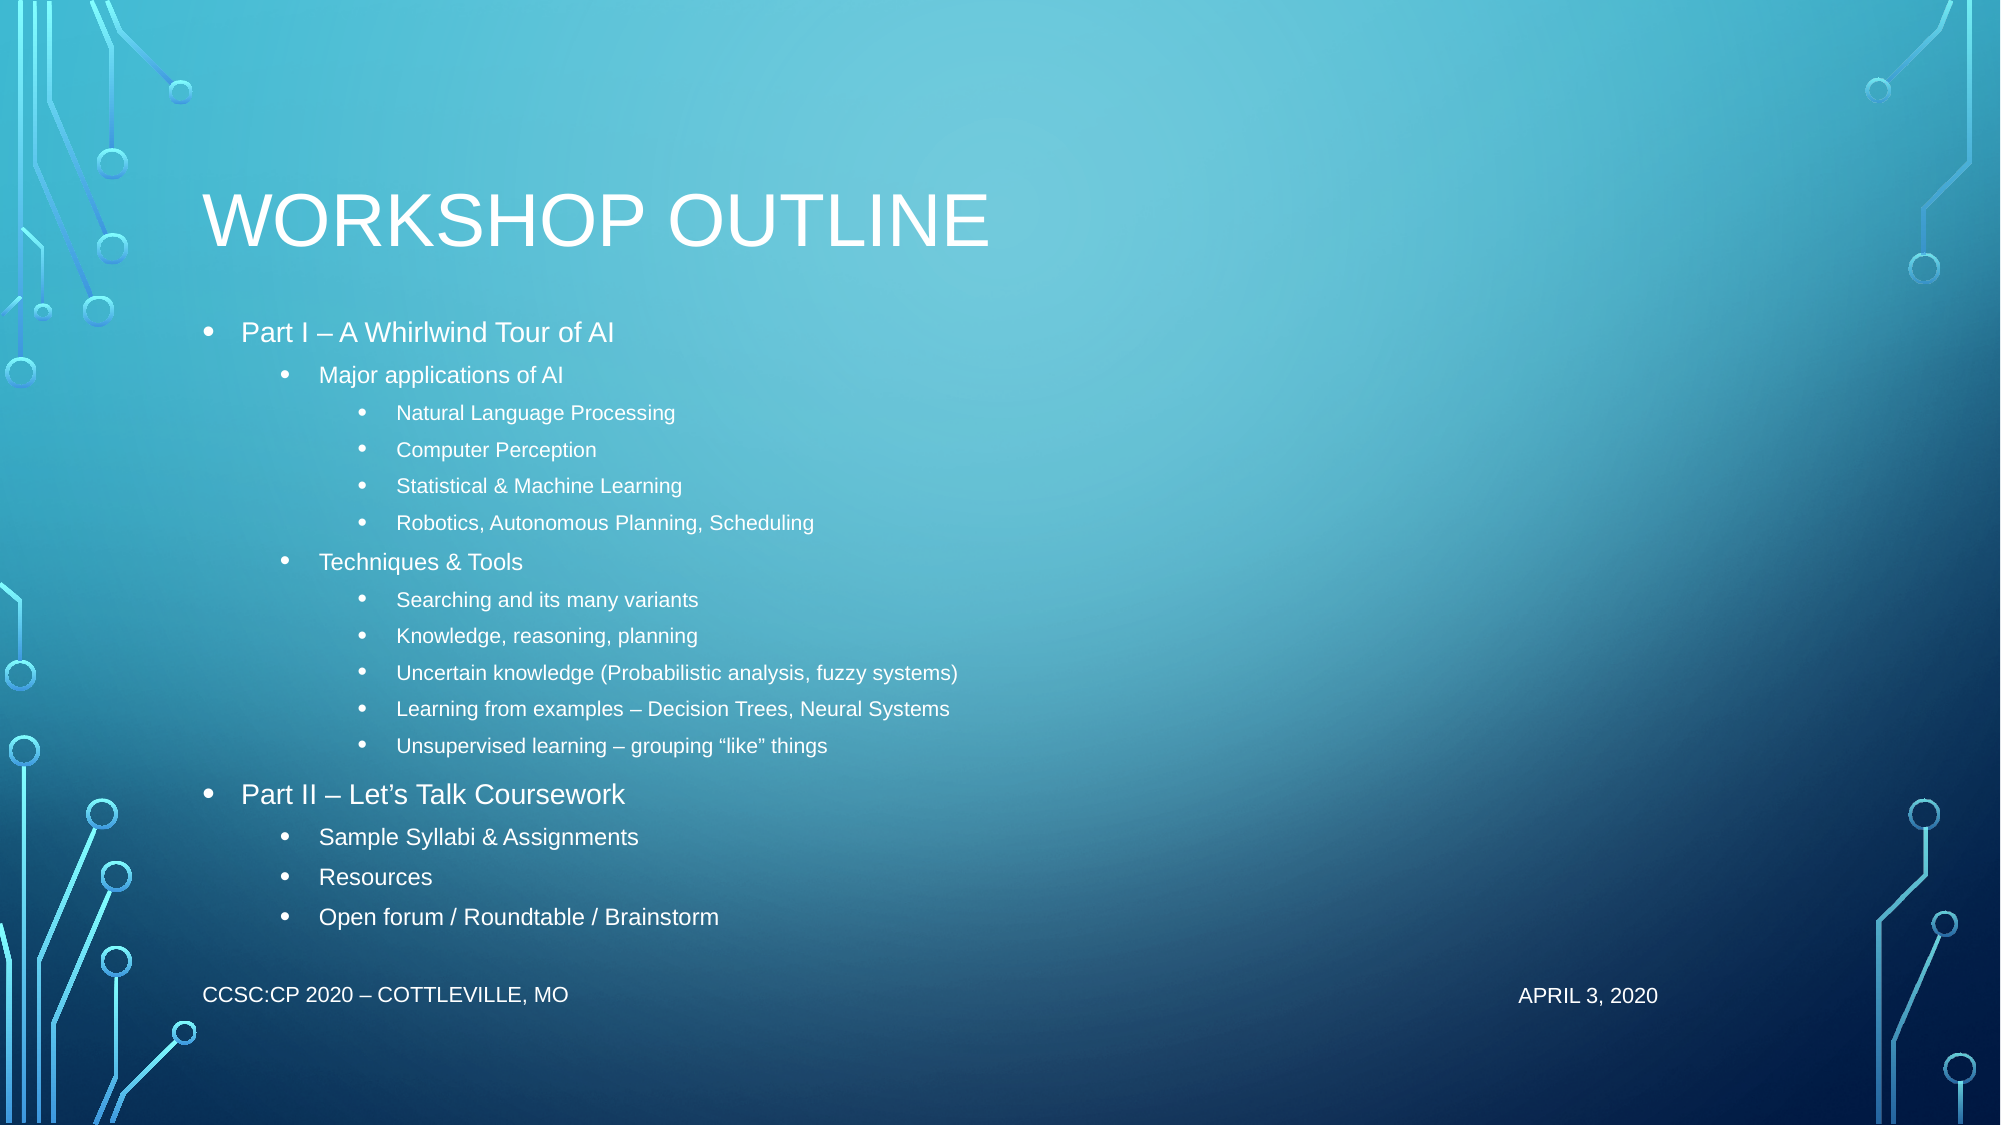

# Workshop outline
Part I – A Whirlwind Tour of AI
Major applications of AI
Natural Language Processing
Computer Perception
Statistical & Machine Learning
Robotics, Autonomous Planning, Scheduling
Techniques & Tools
Searching and its many variants
Knowledge, reasoning, planning
Uncertain knowledge (Probabilistic analysis, fuzzy systems)
Learning from examples – Decision Trees, Neural Systems
Unsupervised learning – grouping “like” things
Part II – Let’s Talk Coursework
Sample Syllabi & Assignments
Resources
Open forum / Roundtable / Brainstorm
CCSC:CP 2020 – Cottleville, MO
APRIL 3, 2020